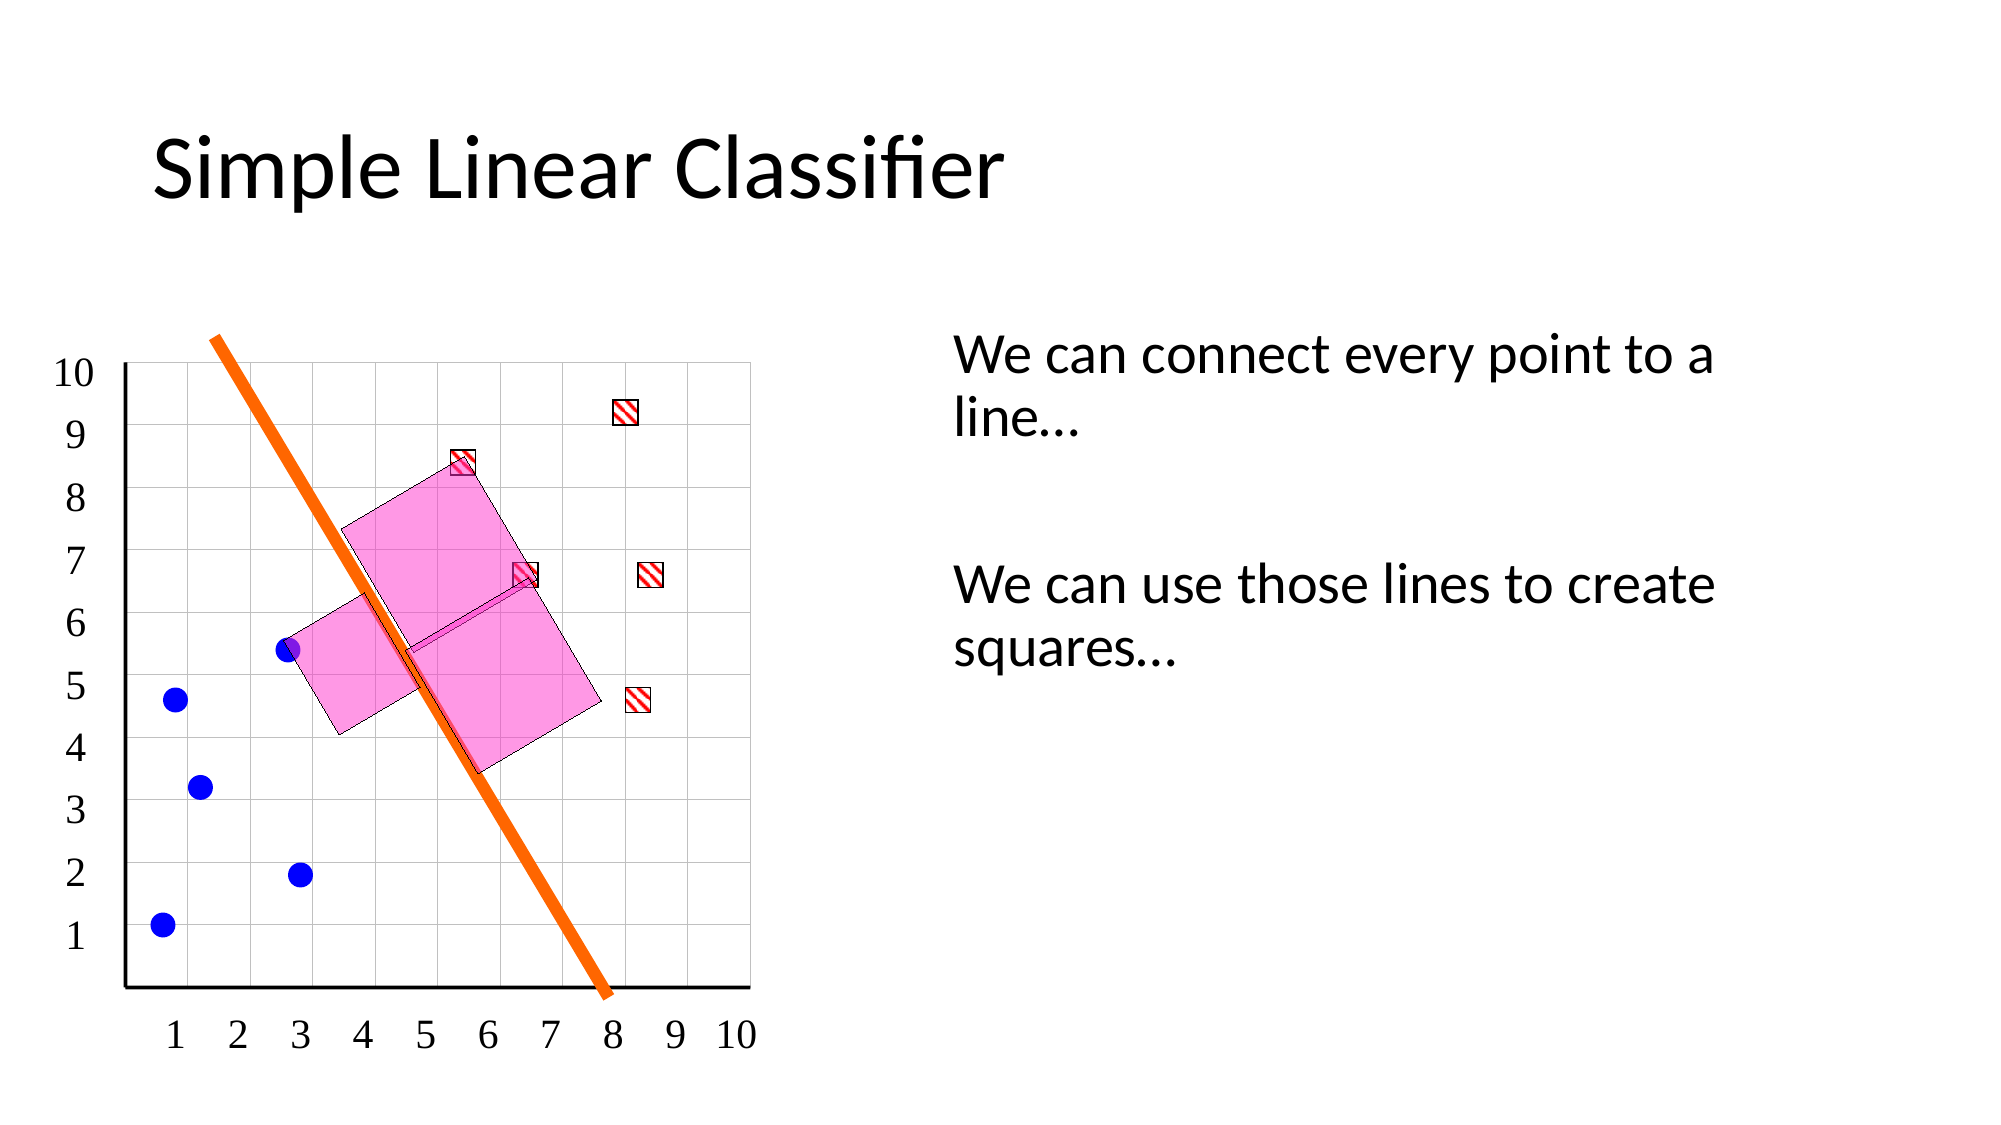

# Simple Linear Classifier
We can connect every point to a line…

We can use those lines to create squares…

10
9
8
7
6
5
4
3
2
1
1
2
3
4
5
6
7
8
9
10